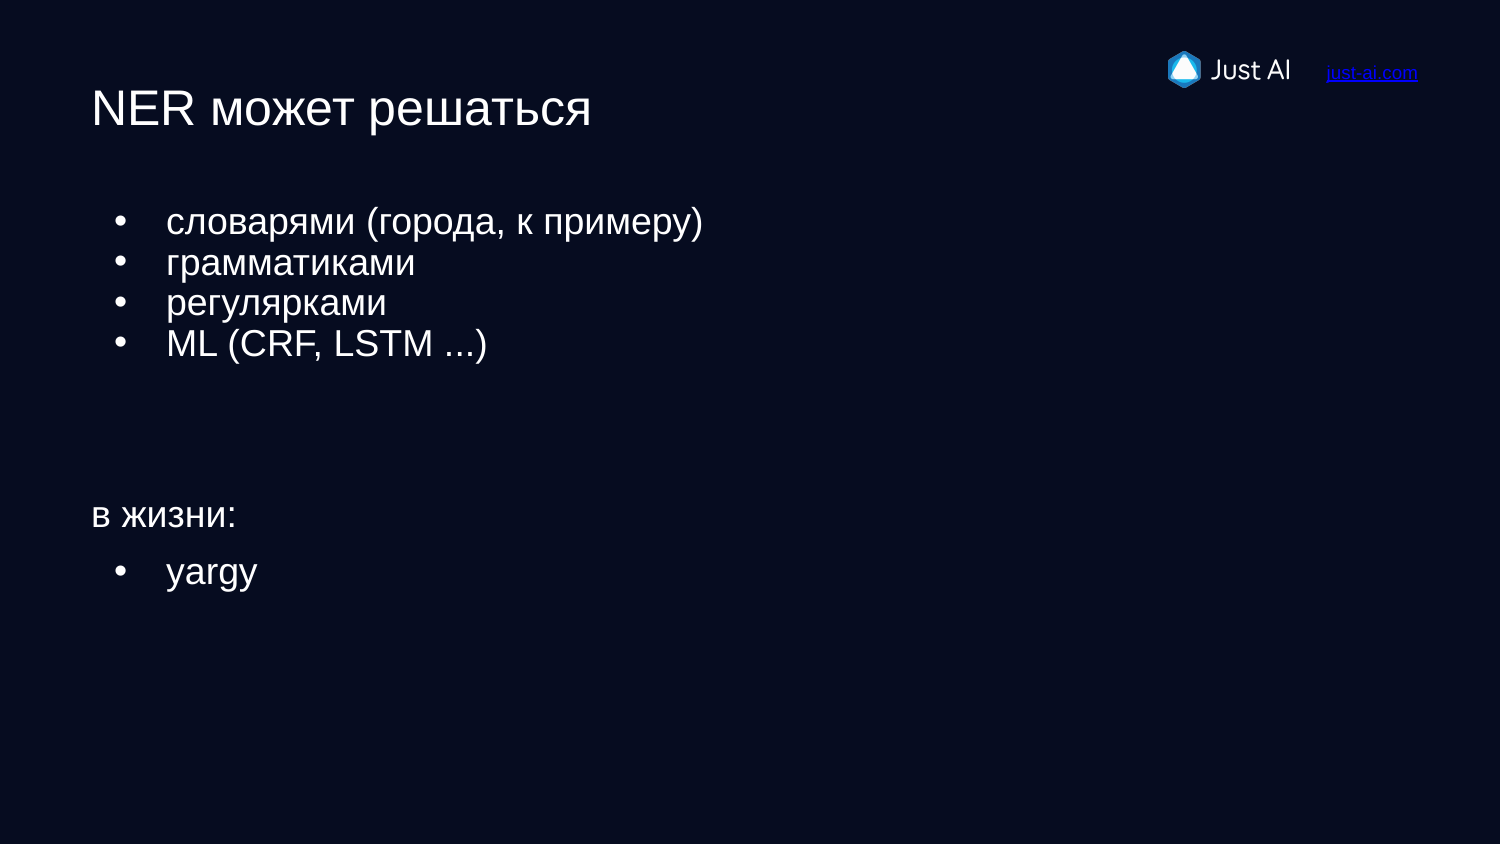

# NER может решаться
словарями (города, к примеру)
грамматиками
регулярками
ML (CRF, LSTM ...)

в жизни:
yargy